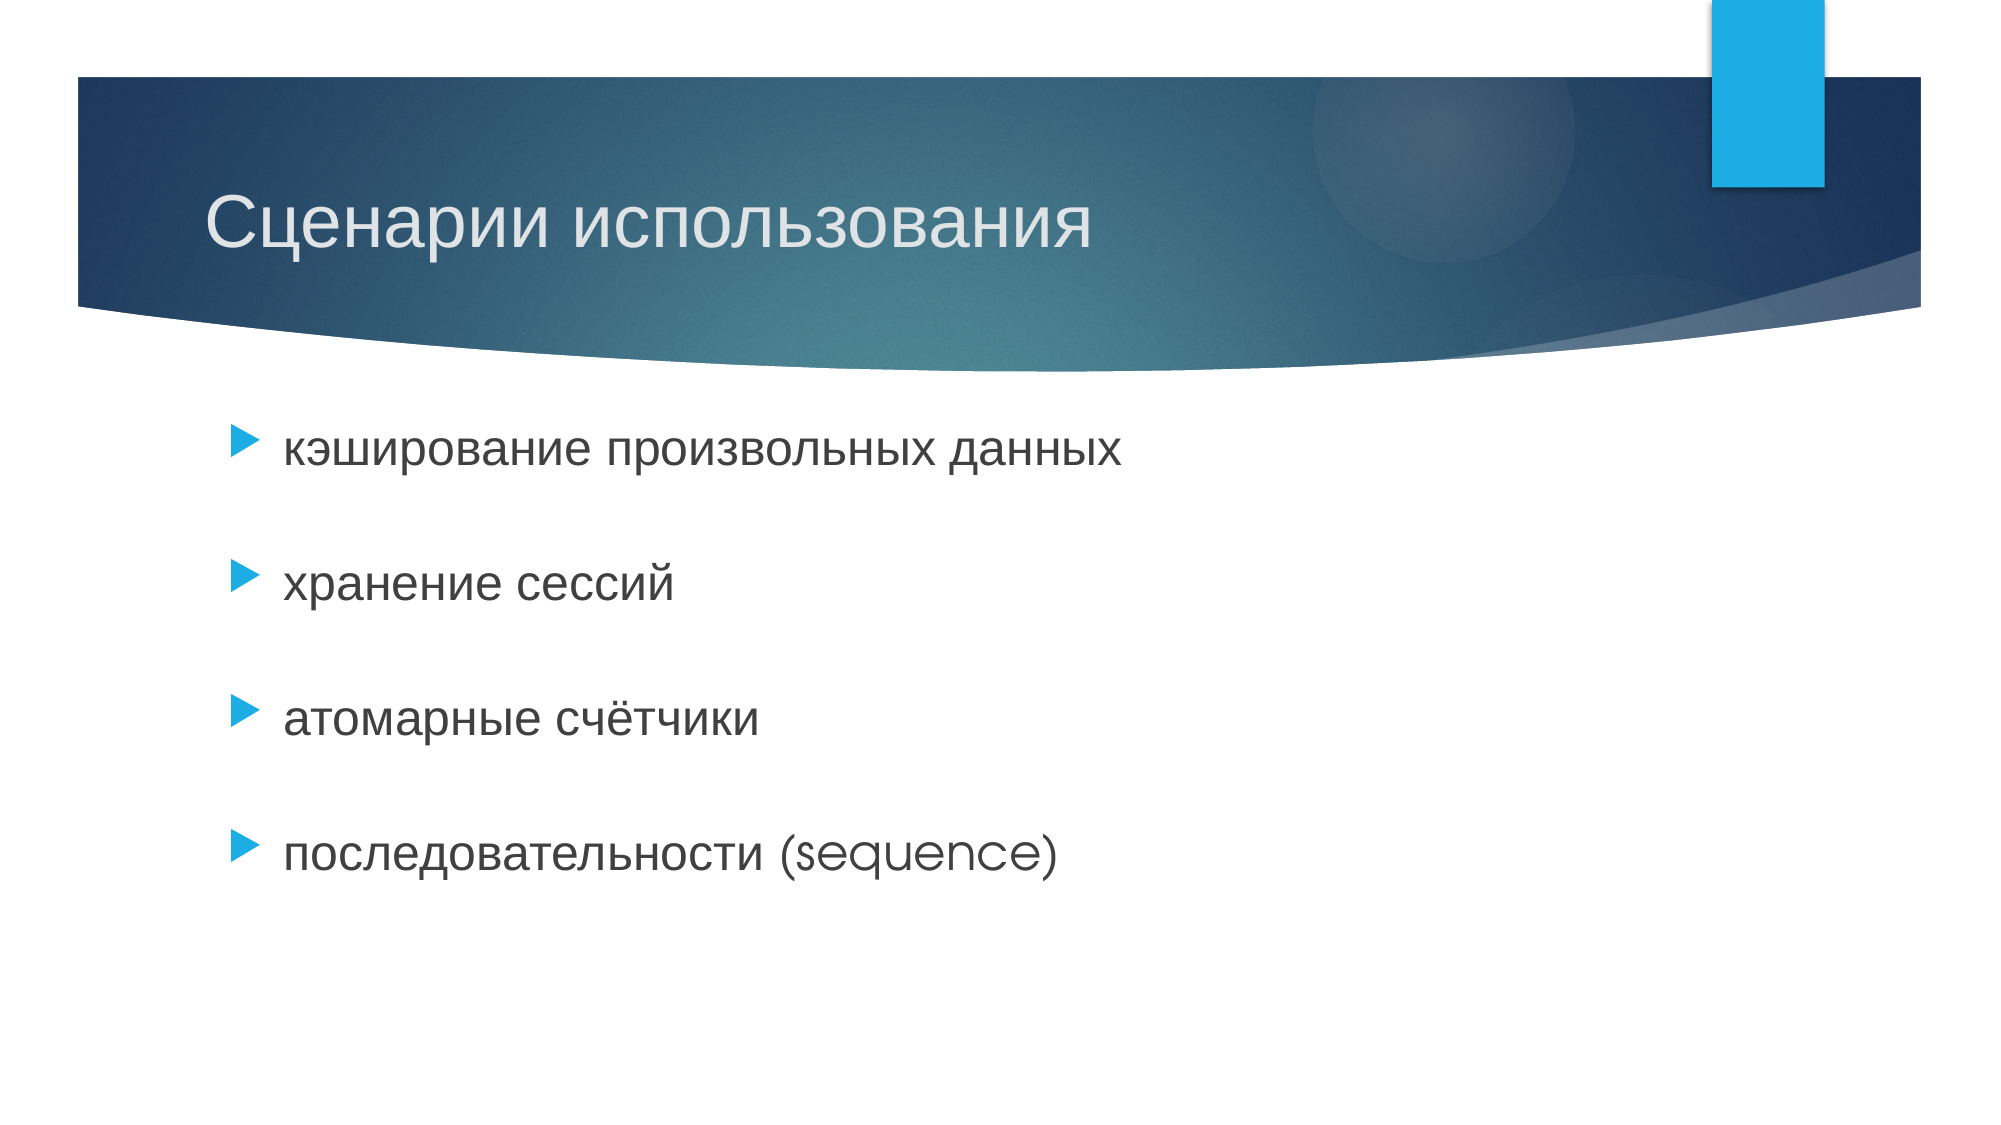

# Сценарии использования
кэширование произвольных данных
хранение сессий
атомарные счётчики
последовательности (sequence)